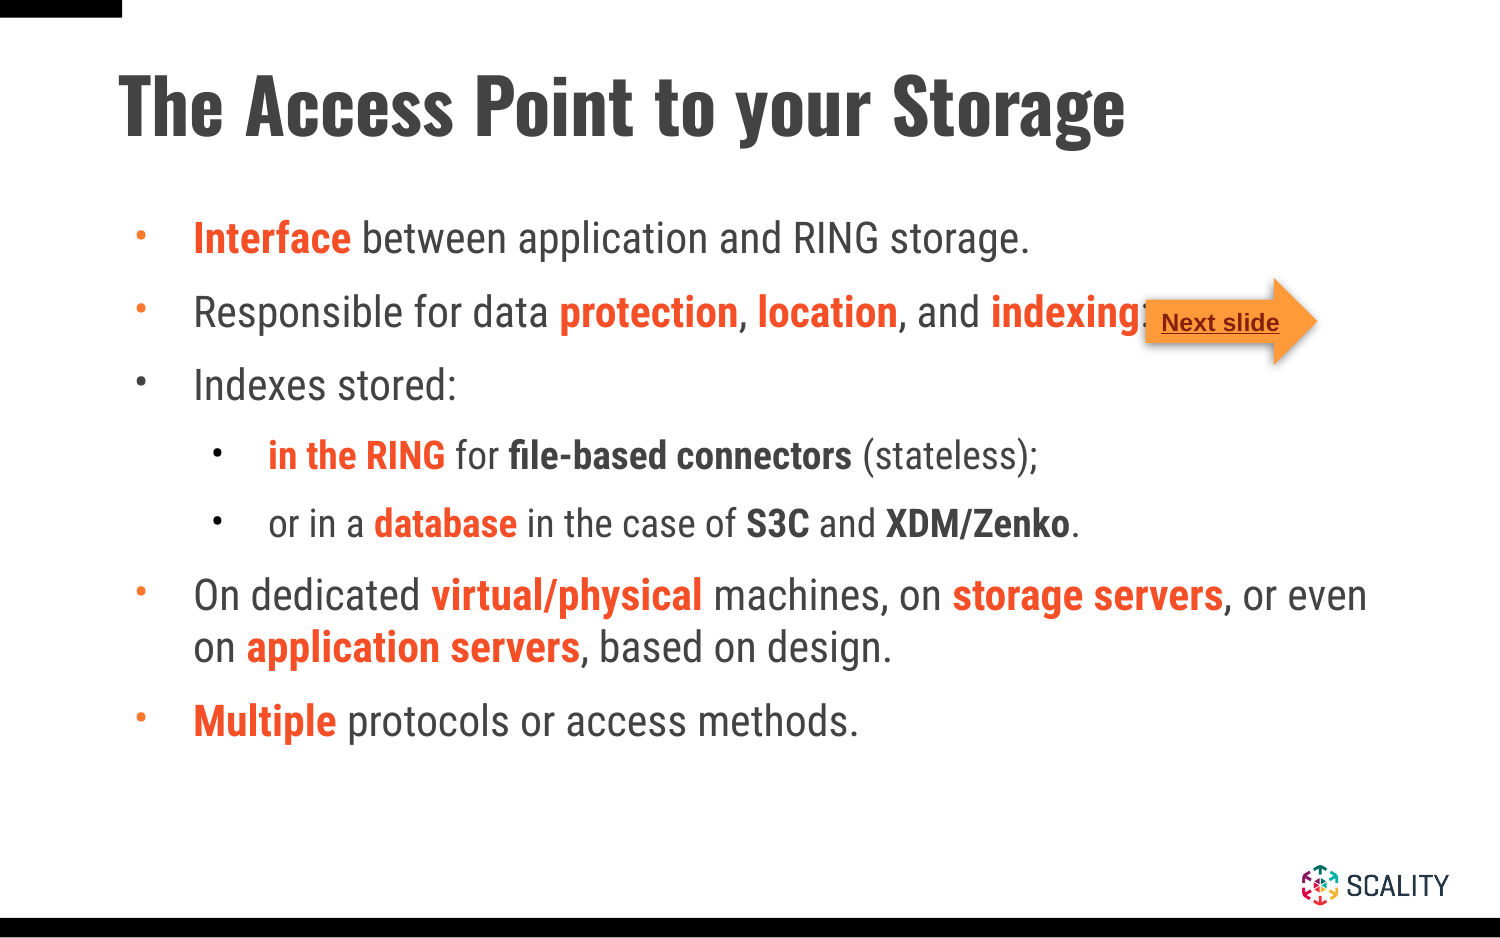

# The Access Point to your Storage
Interface between application and RING storage.
Responsible for data protection, location, and indexing:
Indexes stored:
in the RING for file-based connectors (stateless);
or in a database in the case of S3C and XDM/Zenko.
On dedicated virtual/physical machines, on storage servers, or even on application servers, based on design.
Multiple protocols or access methods.
Next slide